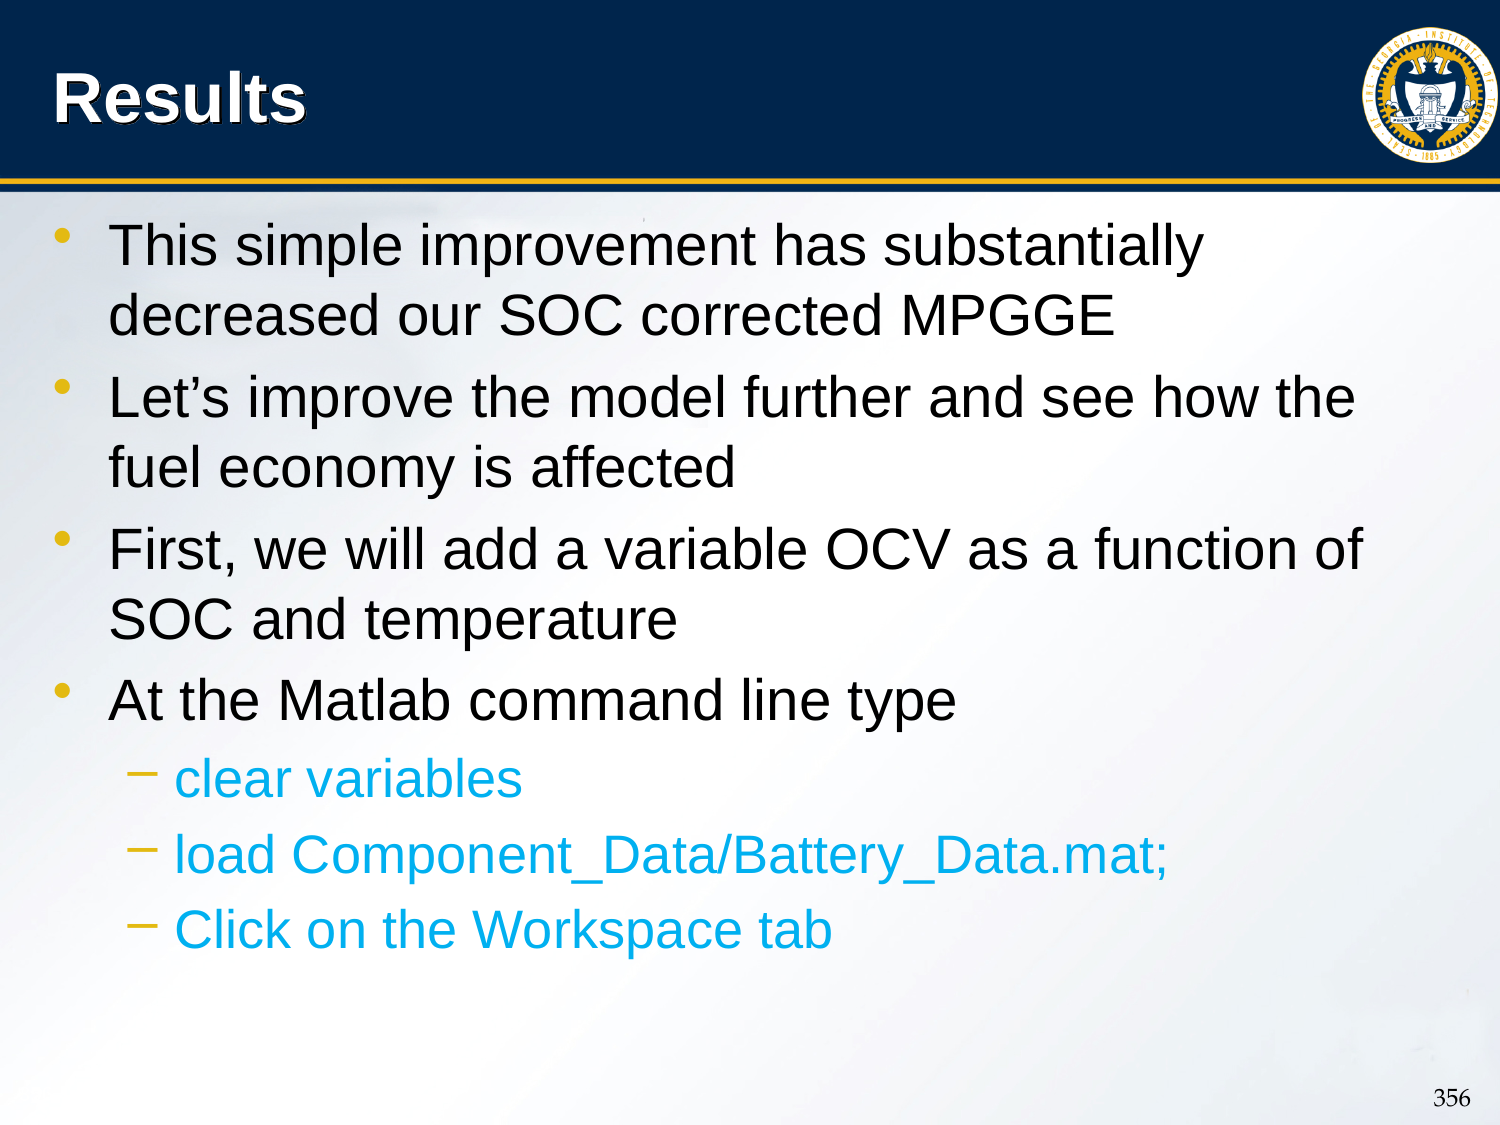

# Results

This simple improvement has substantially decreased our SOC corrected MPGGE
Let’s improve the model further and see how the fuel economy is affected
First, we will add a variable OCV as a function of SOC and temperature
At the Matlab command line type
clear variables
load Component_Data/Battery_Data.mat;
Click on the Workspace tab